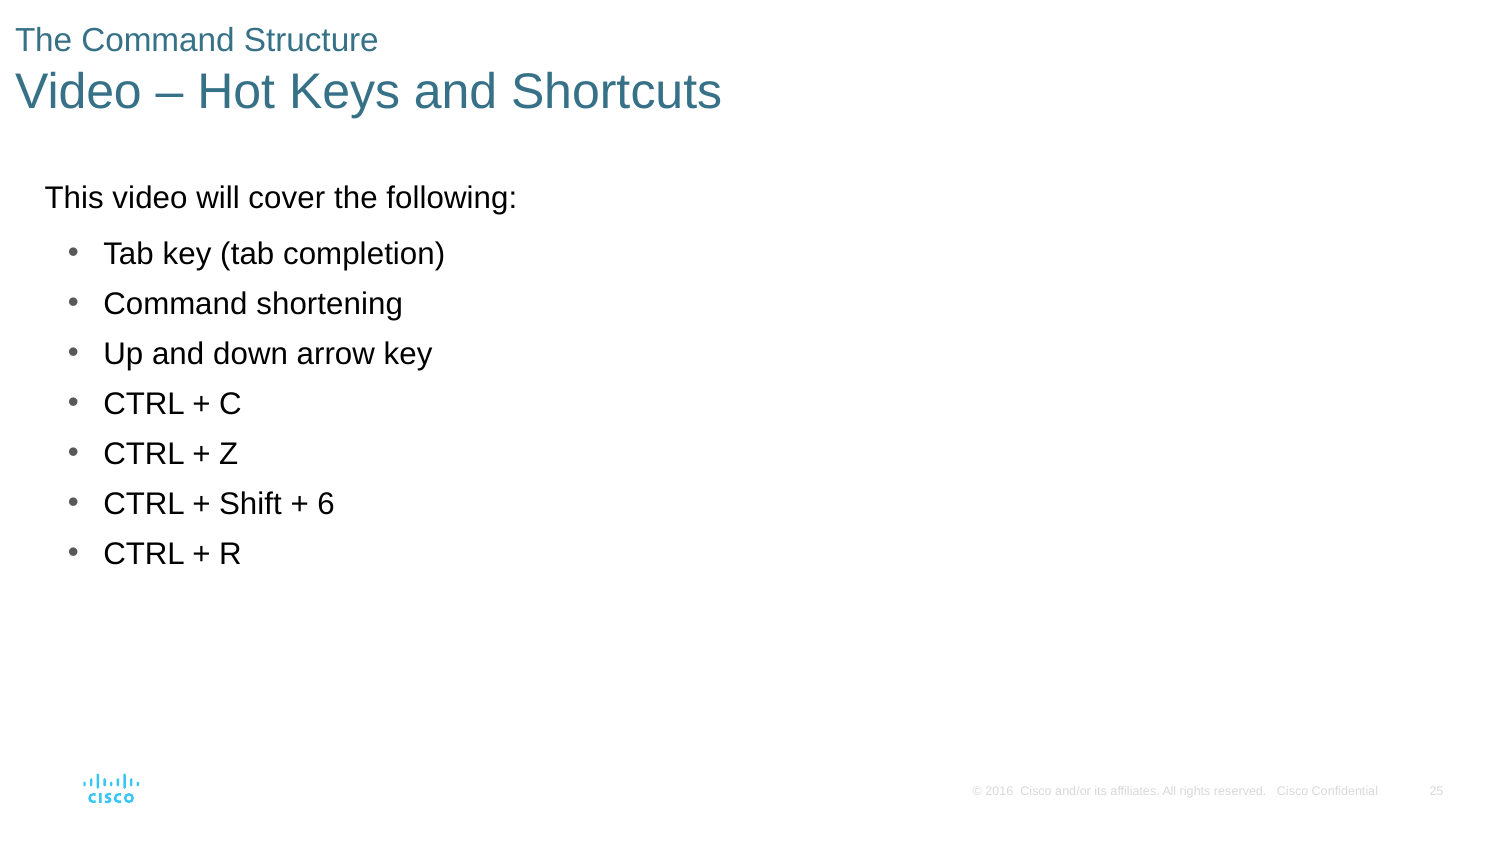

# The Command Structure Video – Hot Keys and Shortcuts
This video will cover the following:
Tab key (tab completion)
Command shortening
Up and down arrow key
CTRL + C
CTRL + Z
CTRL + Shift + 6
CTRL + R